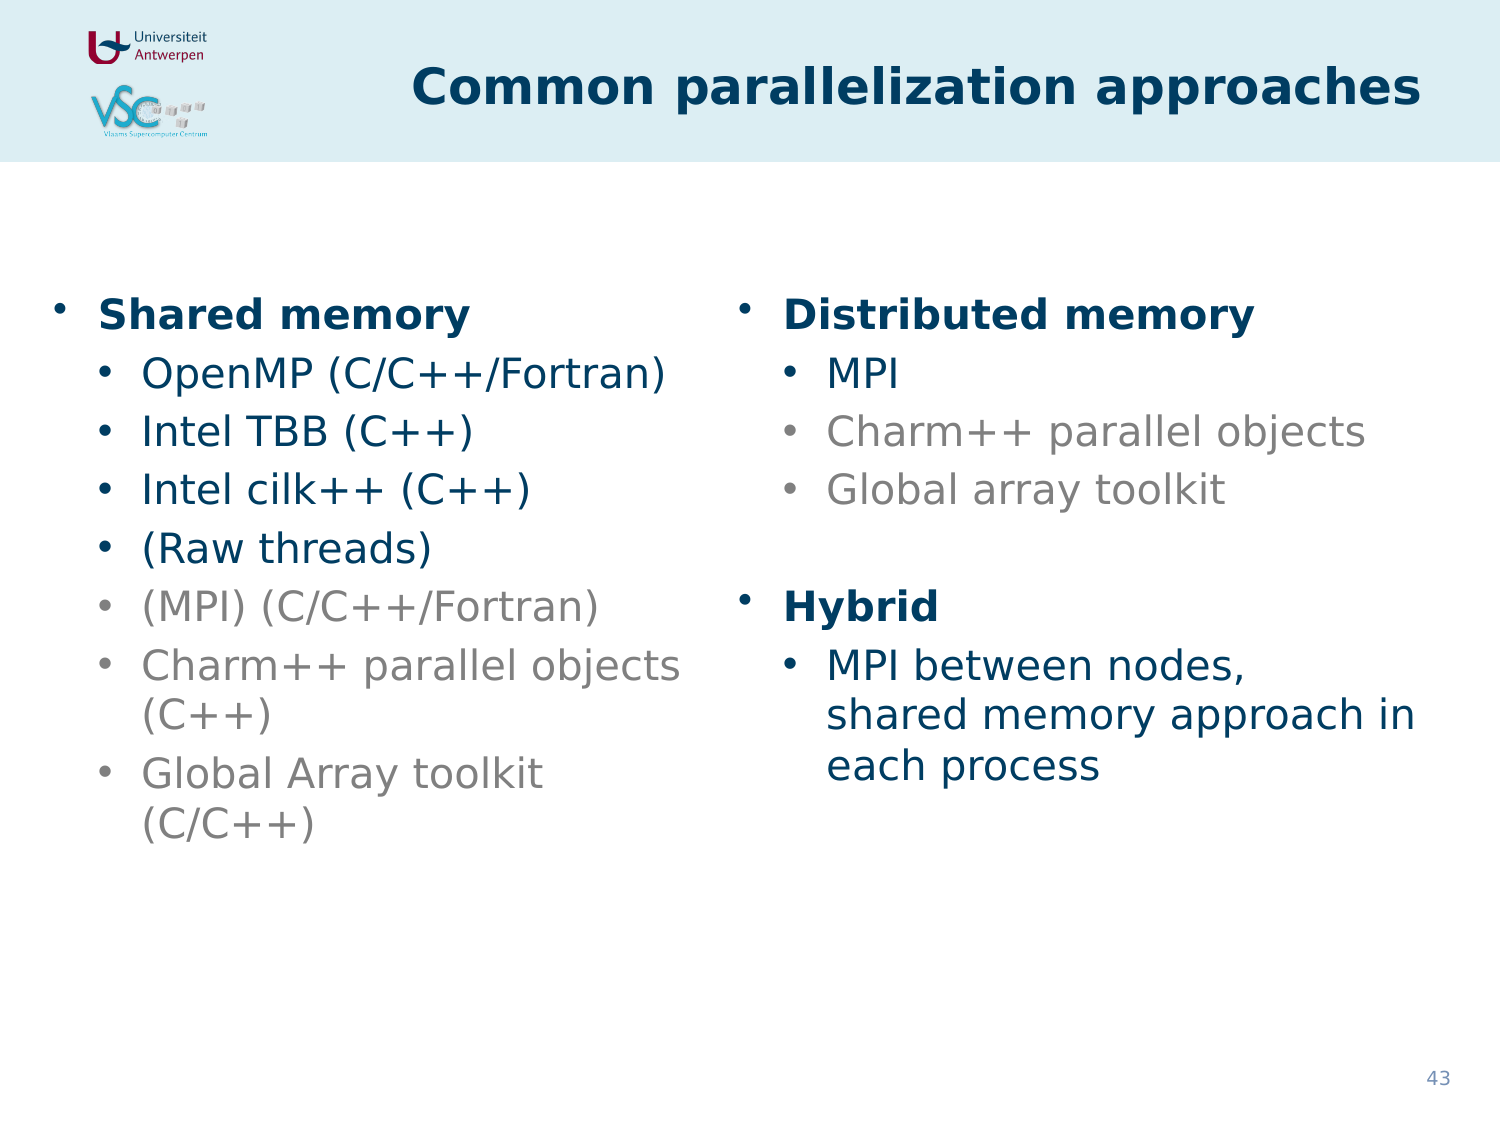

# Common parallelization approaches
Shared memory
OpenMP (C/C++/Fortran)
Intel TBB (C++)
Intel cilk++ (C++)
(Raw threads)
(MPI) (C/C++/Fortran)
Charm++ parallel objects (C++)
Global Array toolkit
(C/C++)
Distributed memory
MPI
Charm++ parallel objects
Global array toolkit

Hybrid
MPI between nodes,
shared memory approach in each process